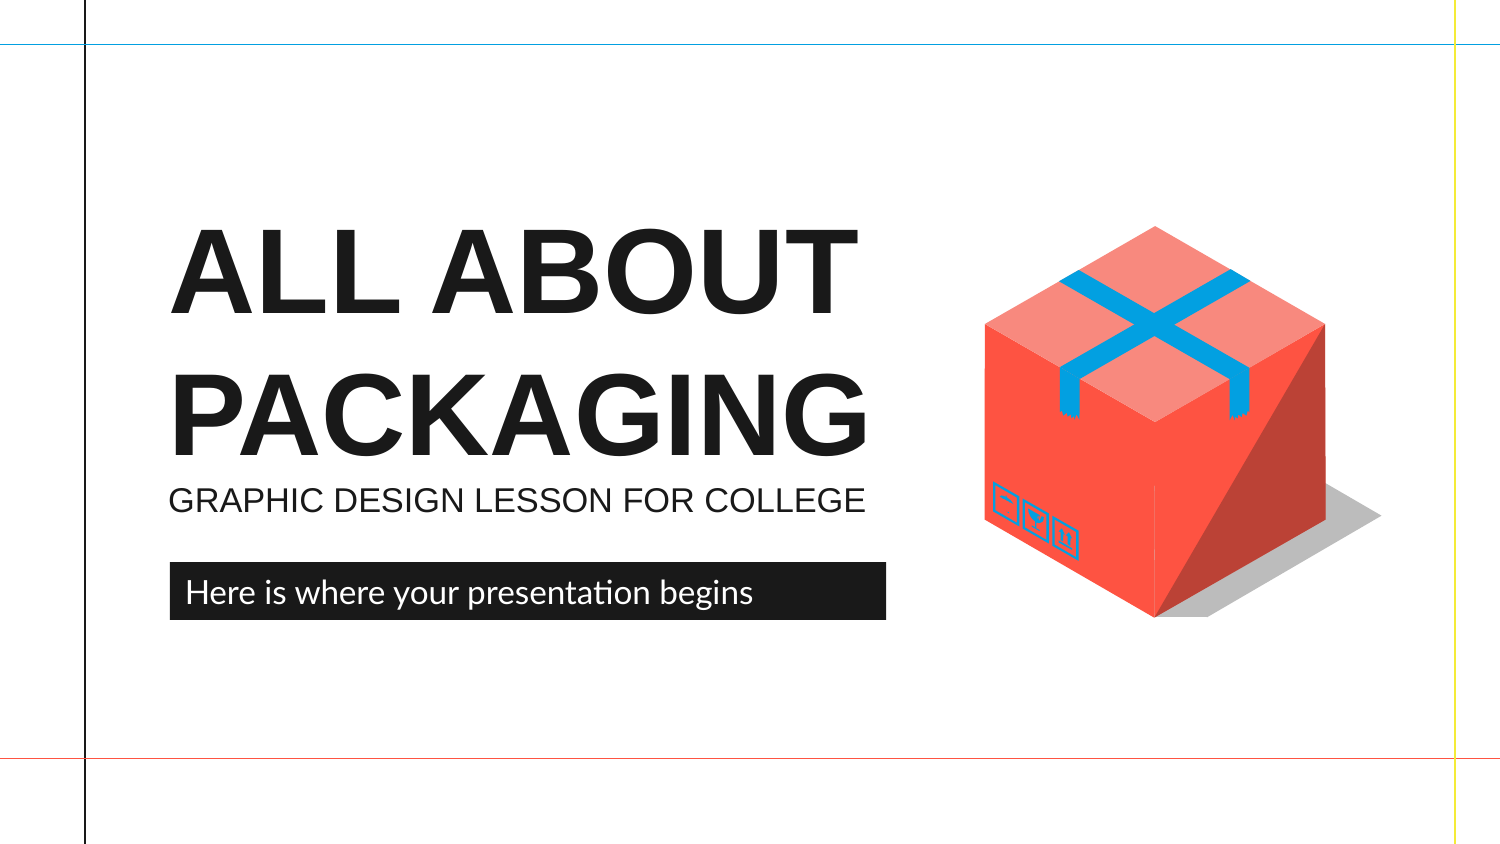

# ALL ABOUT PACKAGING
GRAPHIC DESIGN LESSON FOR COLLEGE

Here is where your presentation begins